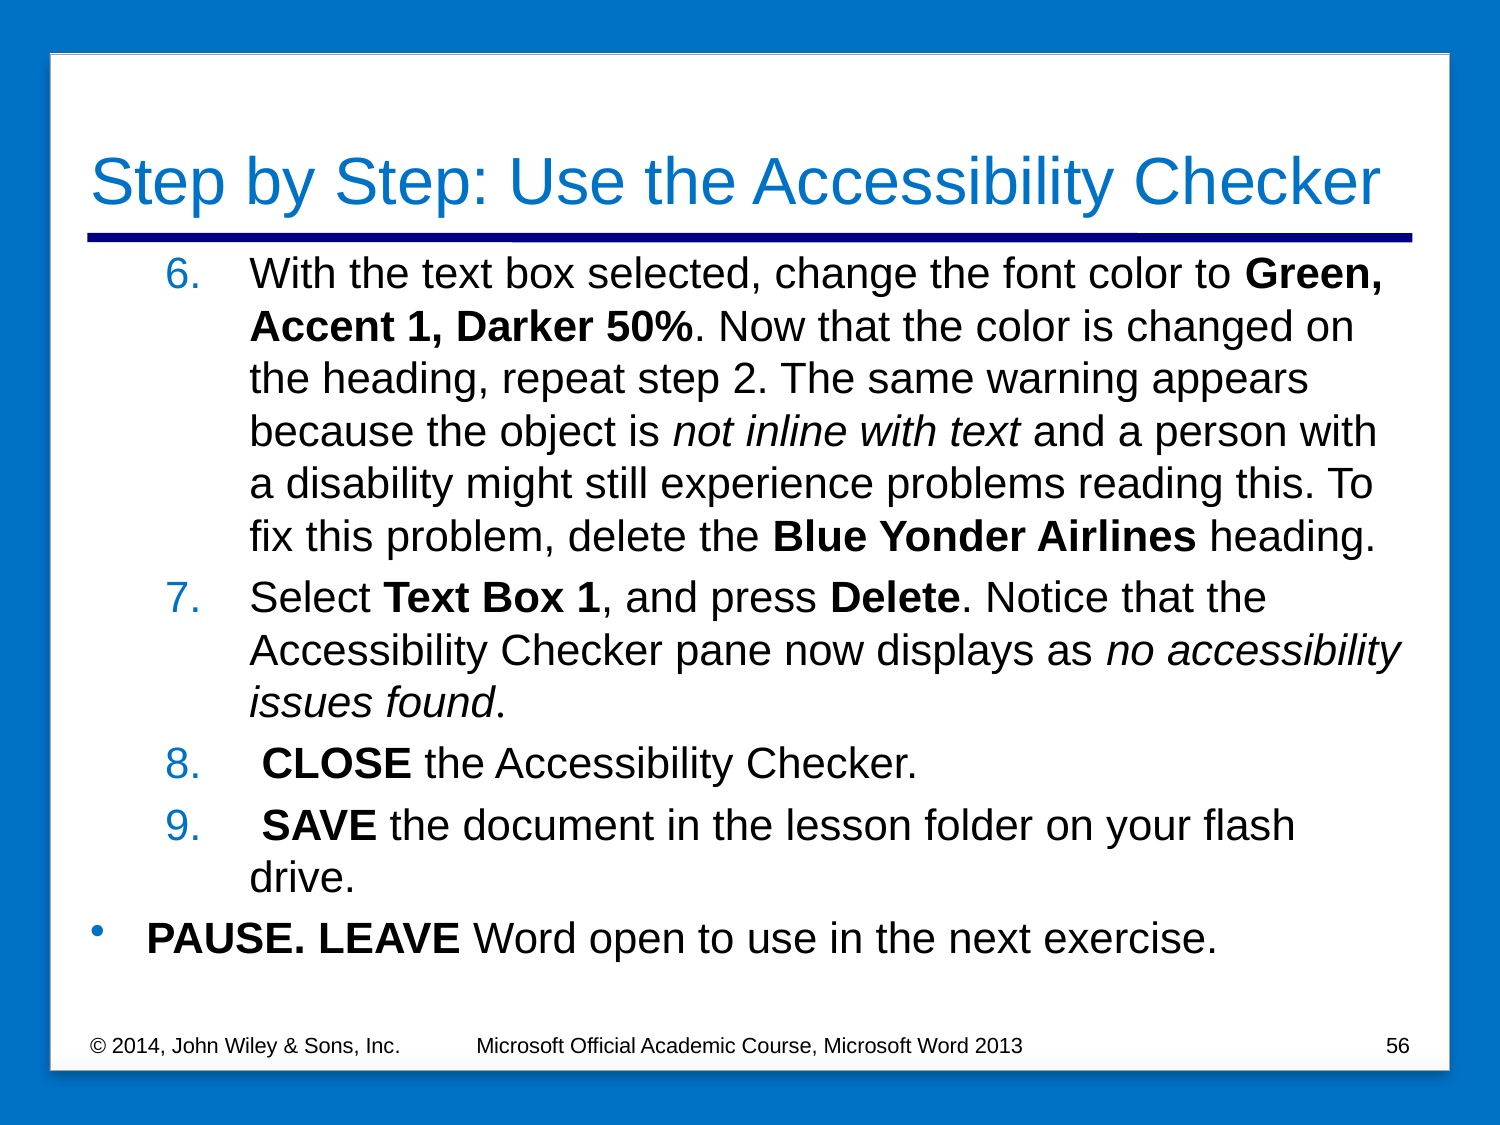

# Step by Step: Use the Accessibility Checker
With the text box selected, change the font color to Green, Accent 1, Darker 50%. Now that the color is changed on the heading, repeat step 2. The same warning appears because the object is not inline with text and a person with a disability might still experience problems reading this. To fix this problem, delete the Blue Yonder Airlines heading.
Select Text Box 1, and press Delete. Notice that the Accessibility Checker pane now displays as no accessibility issues found.
 CLOSE the Accessibility Checker.
 SAVE the document in the lesson folder on your flash drive.
PAUSE. LEAVE Word open to use in the next exercise.
© 2014, John Wiley & Sons, Inc.
Microsoft Official Academic Course, Microsoft Word 2013
56